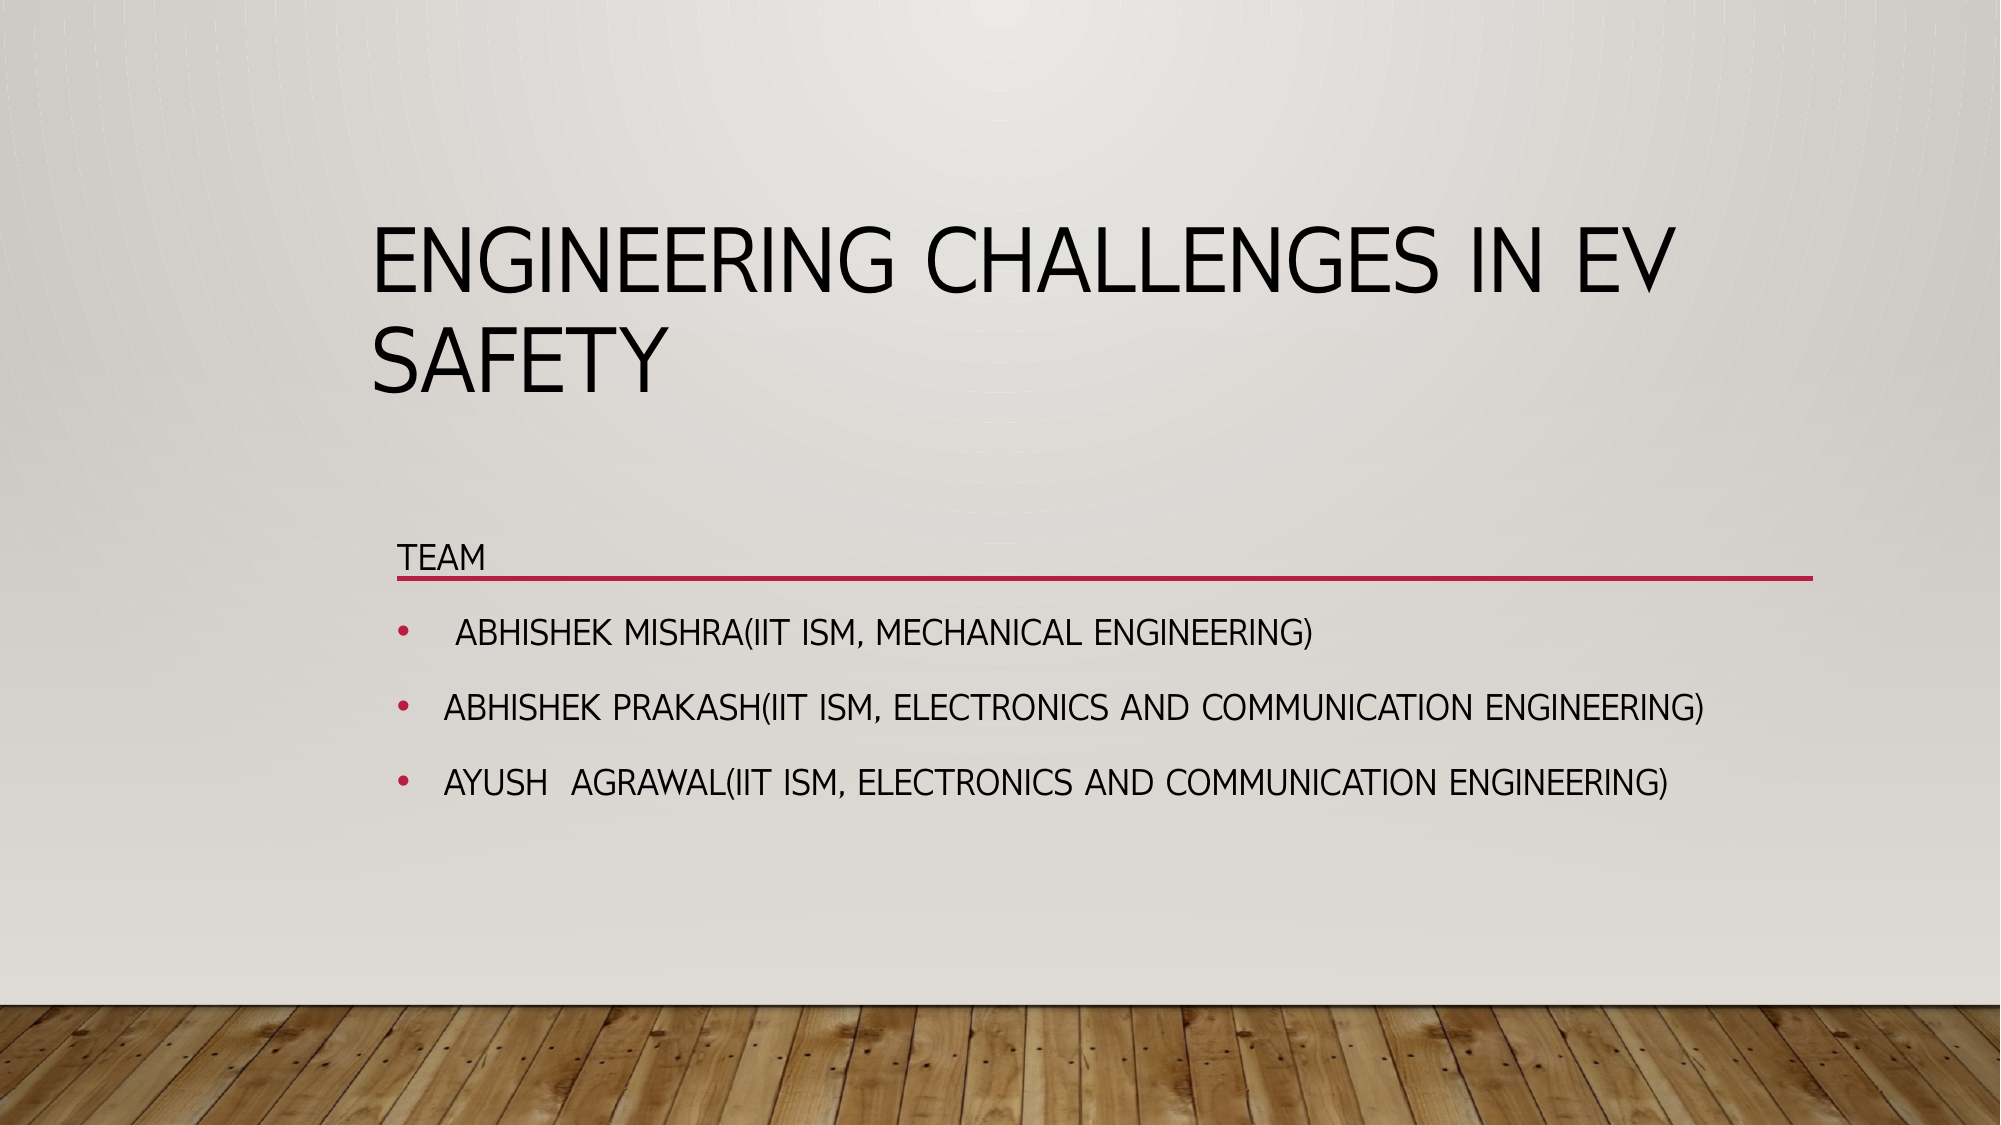

# Engineering Challenges in ev safety
Team
 Abhishek Mishra(IIT ISM, Mechanical Engineering)
Abhishek Prakash(IIT ISM, Electronics and communication engineering)
Ayush  Agrawal(IIT ism, electronics and communication engineering)